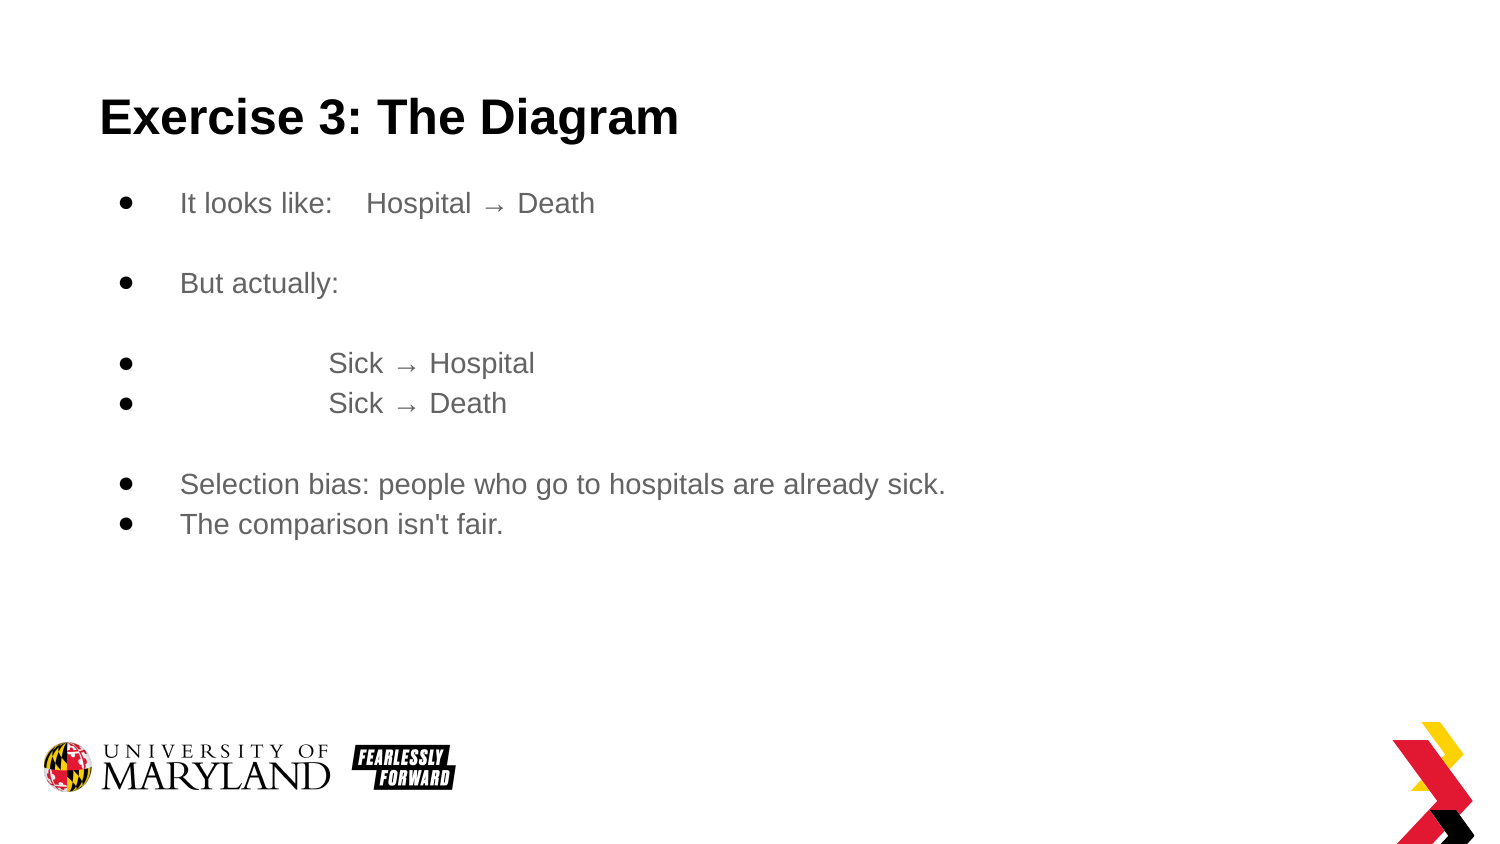

# Exercise 3: The Diagram
It looks like:    Hospital → Death

But actually:

                  Sick → Hospital
                  Sick → Death

Selection bias: people who go to hospitals are already sick.
The comparison isn't fair.